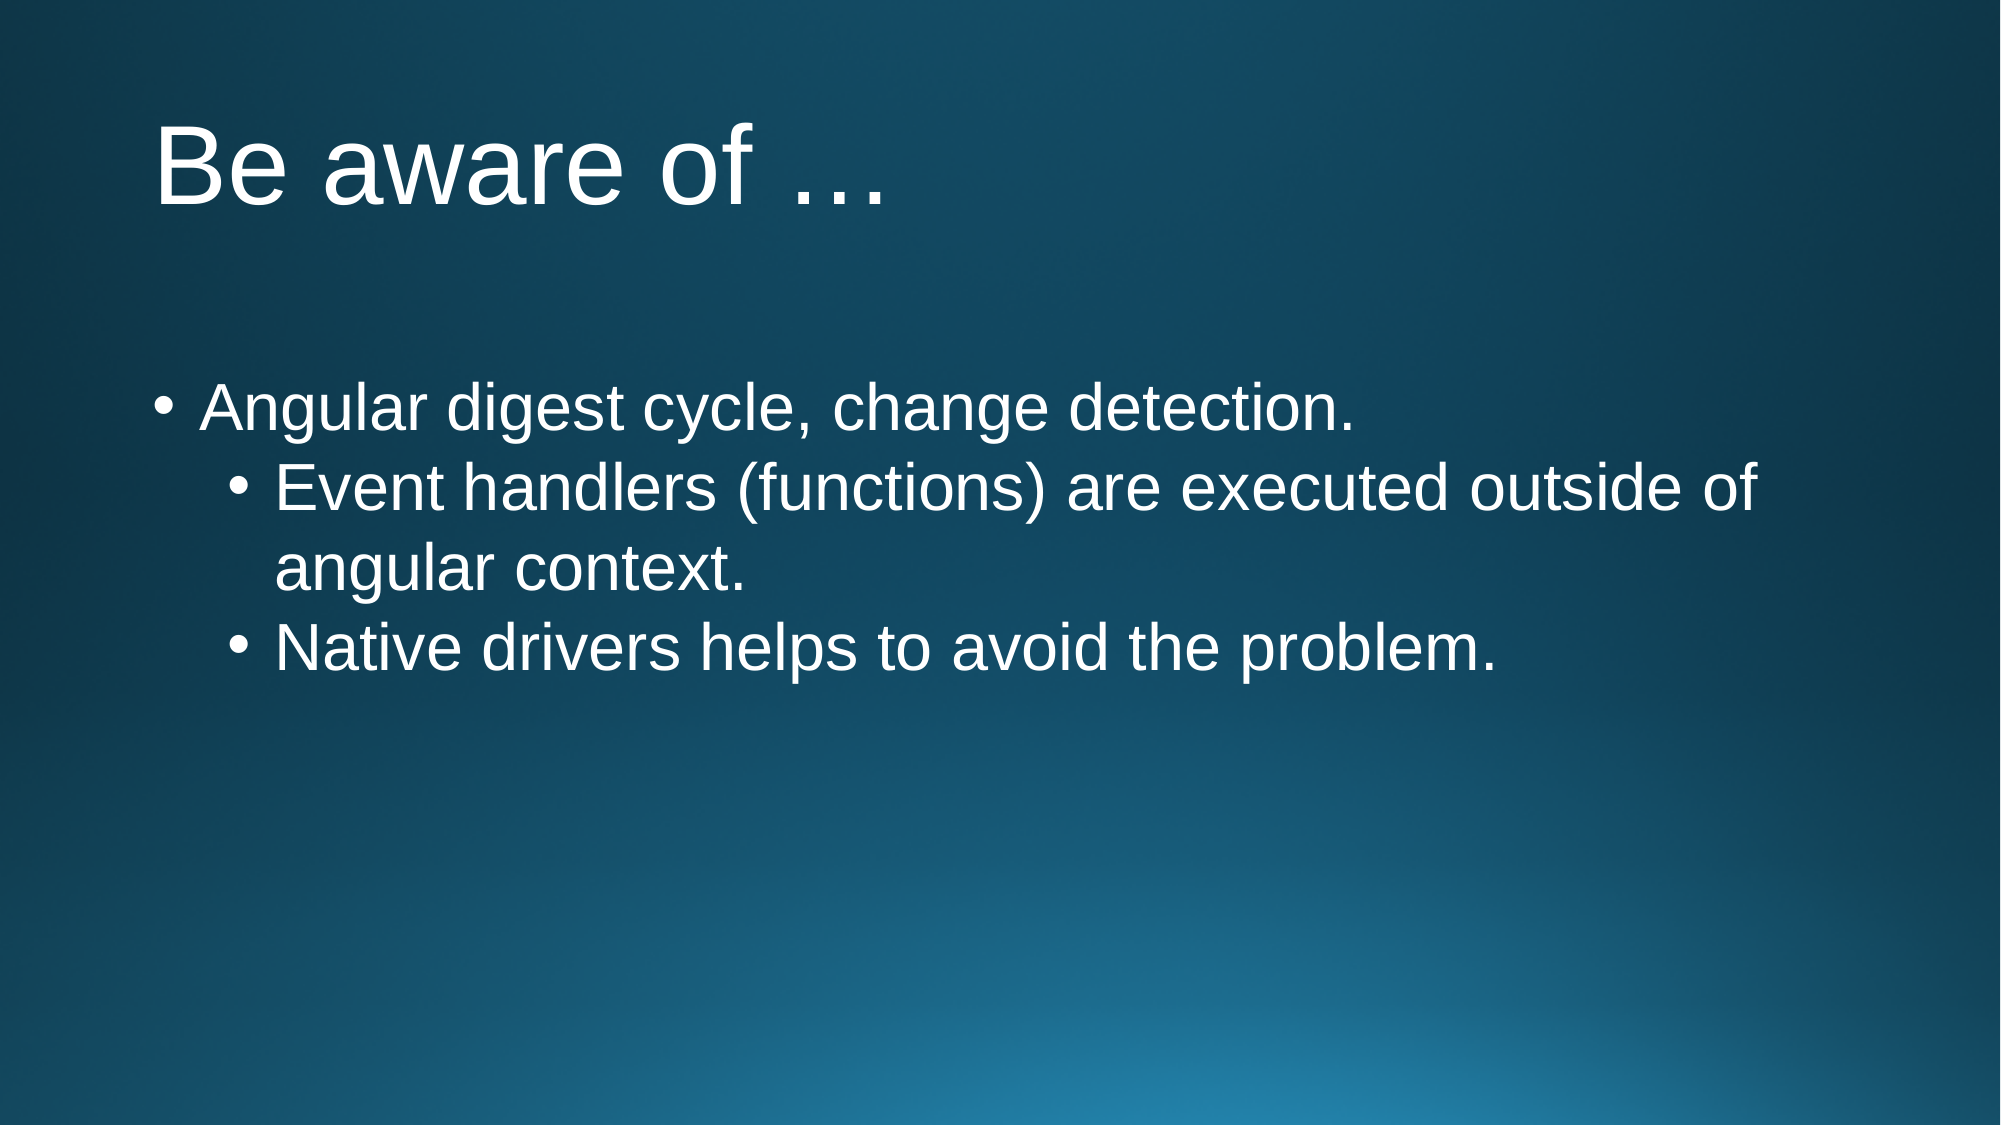

# Be aware of …
Angular digest cycle, change detection.
Event handlers (functions) are executed outside of angular context.
Native drivers helps to avoid the problem.